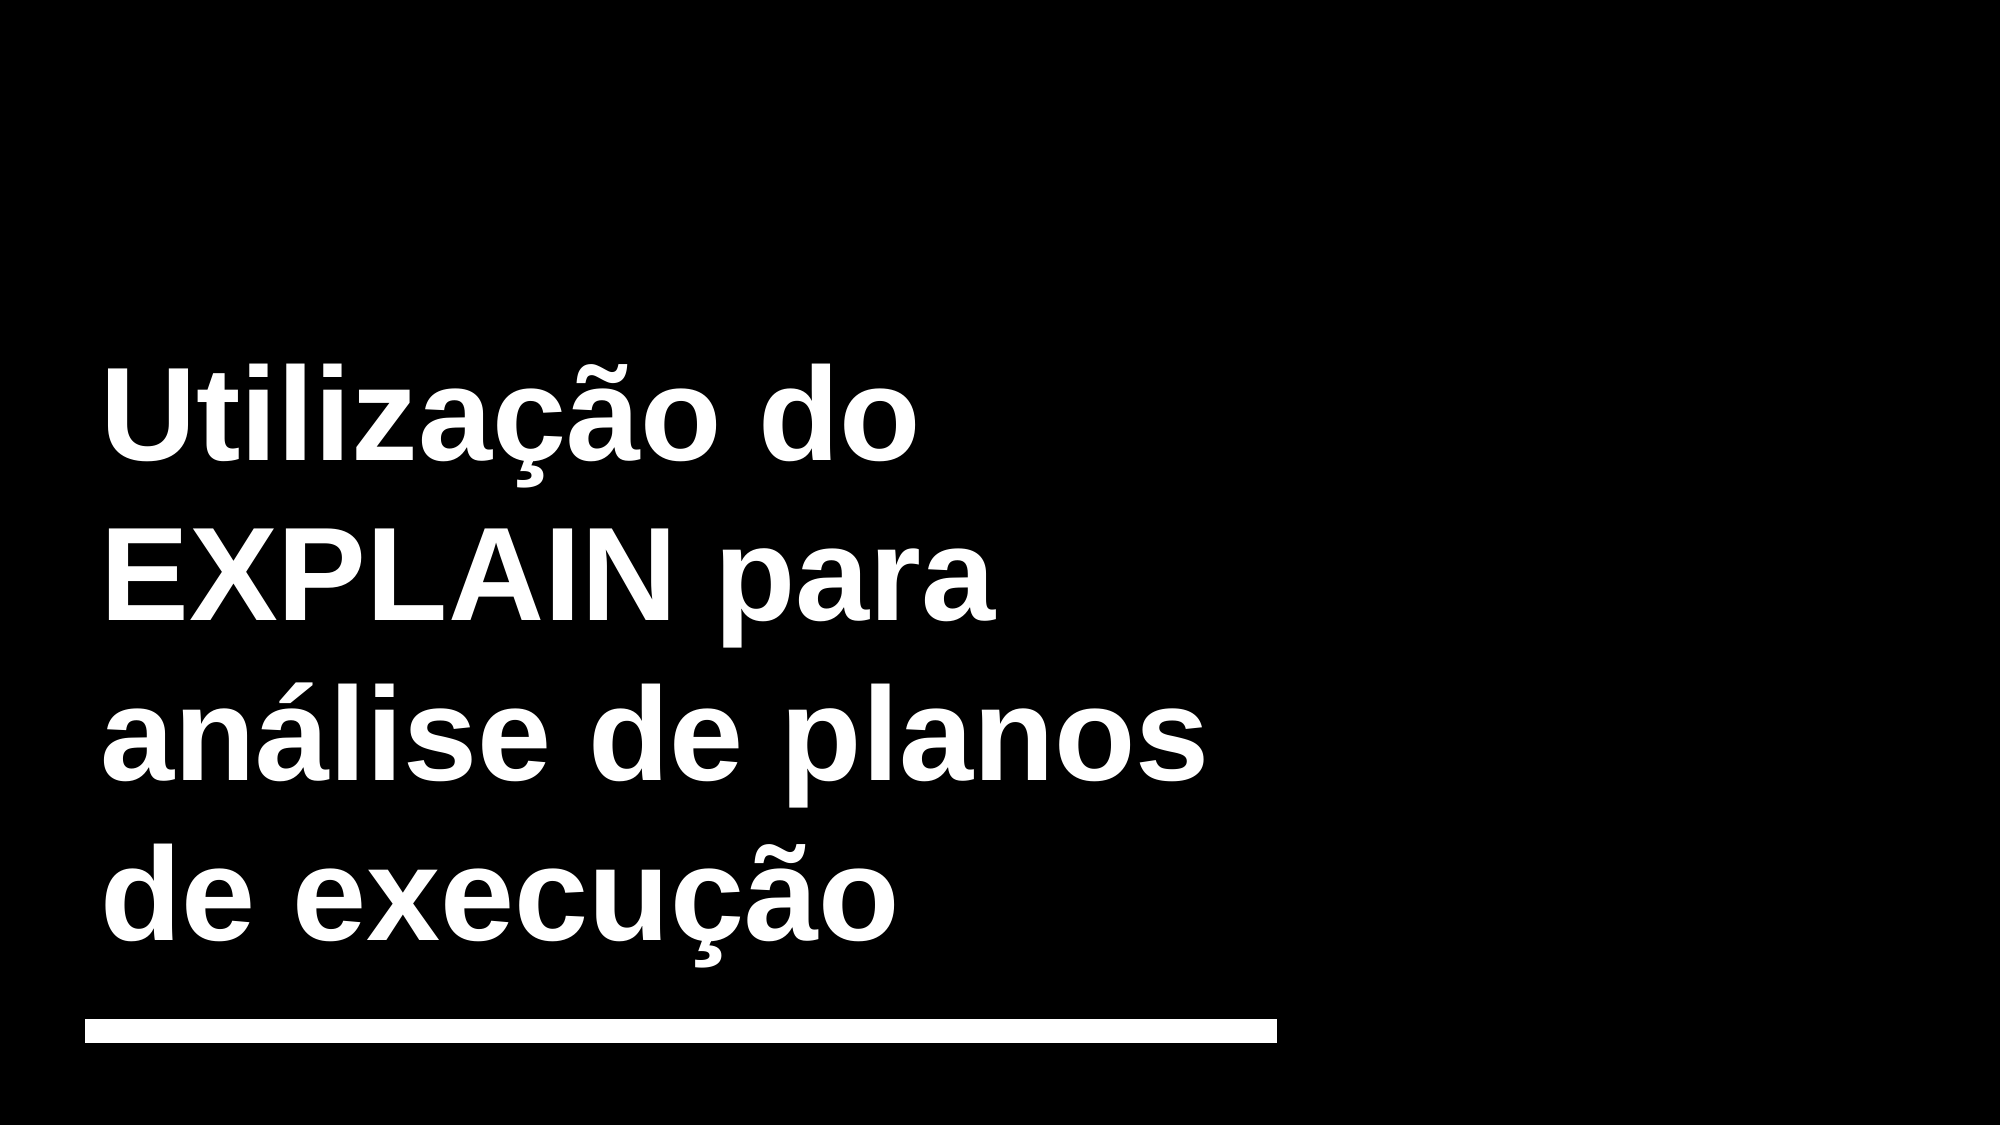

# Utilização do EXPLAIN para análise de planos de execução